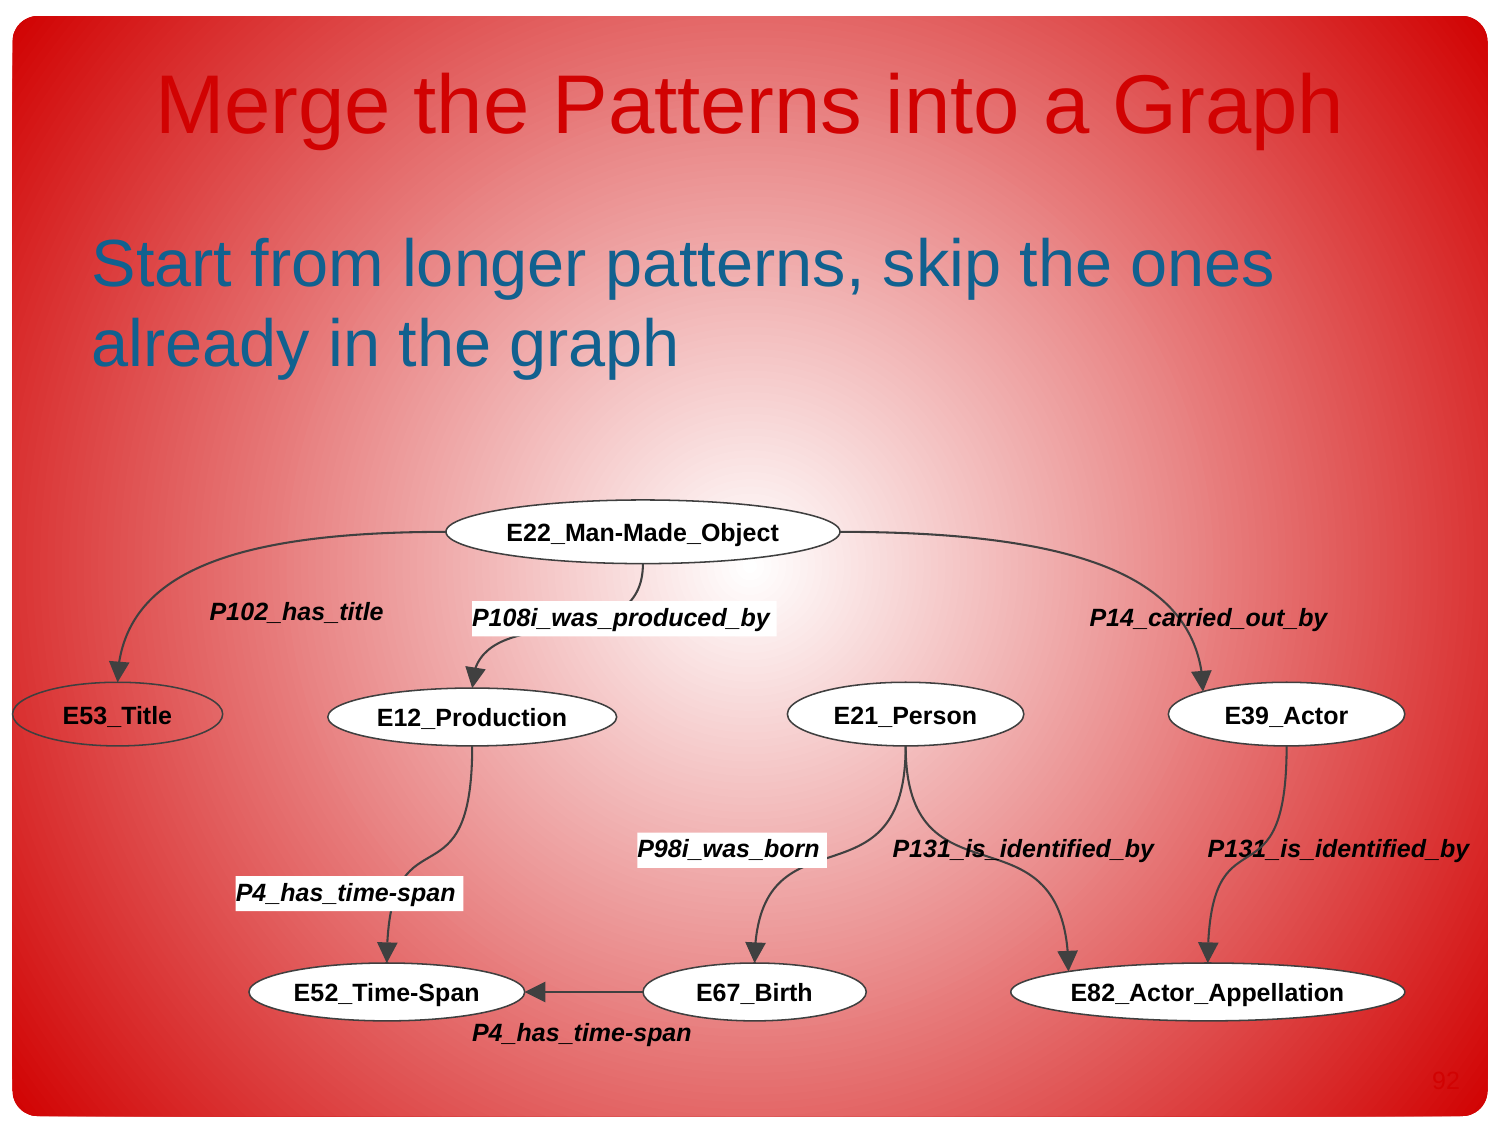

# Merge the Patterns into a Graph
Start from longer patterns, skip the ones already in the graph
E22_Man-Made_Object
P102_has_title
P108i_was_produced_by
P14_carried_out_by
E53_Title
E21_Person
E39_Actor
E12_Production
P98i_was_born
P131_is_identified_by
P131_is_identified_by
P4_has_time-span
E82_Actor_Appellation
E52_Time-Span
E67_Birth
P4_has_time-span
92